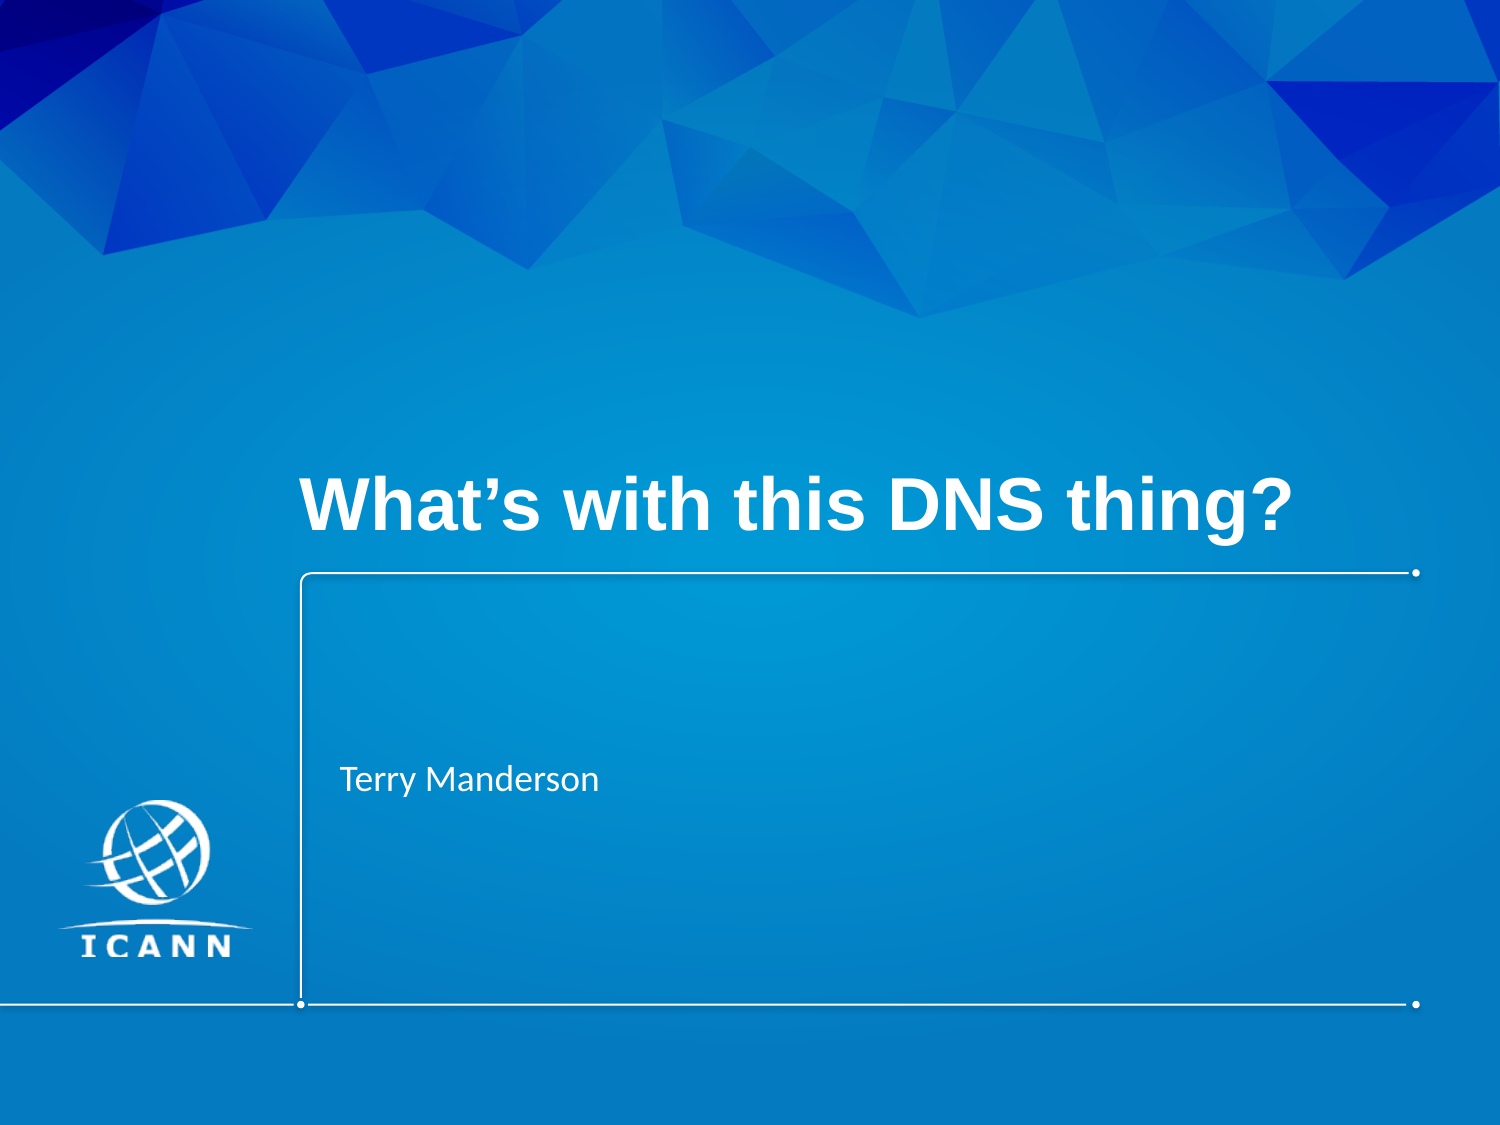

What’s with this DNS thing?
Terry Manderson